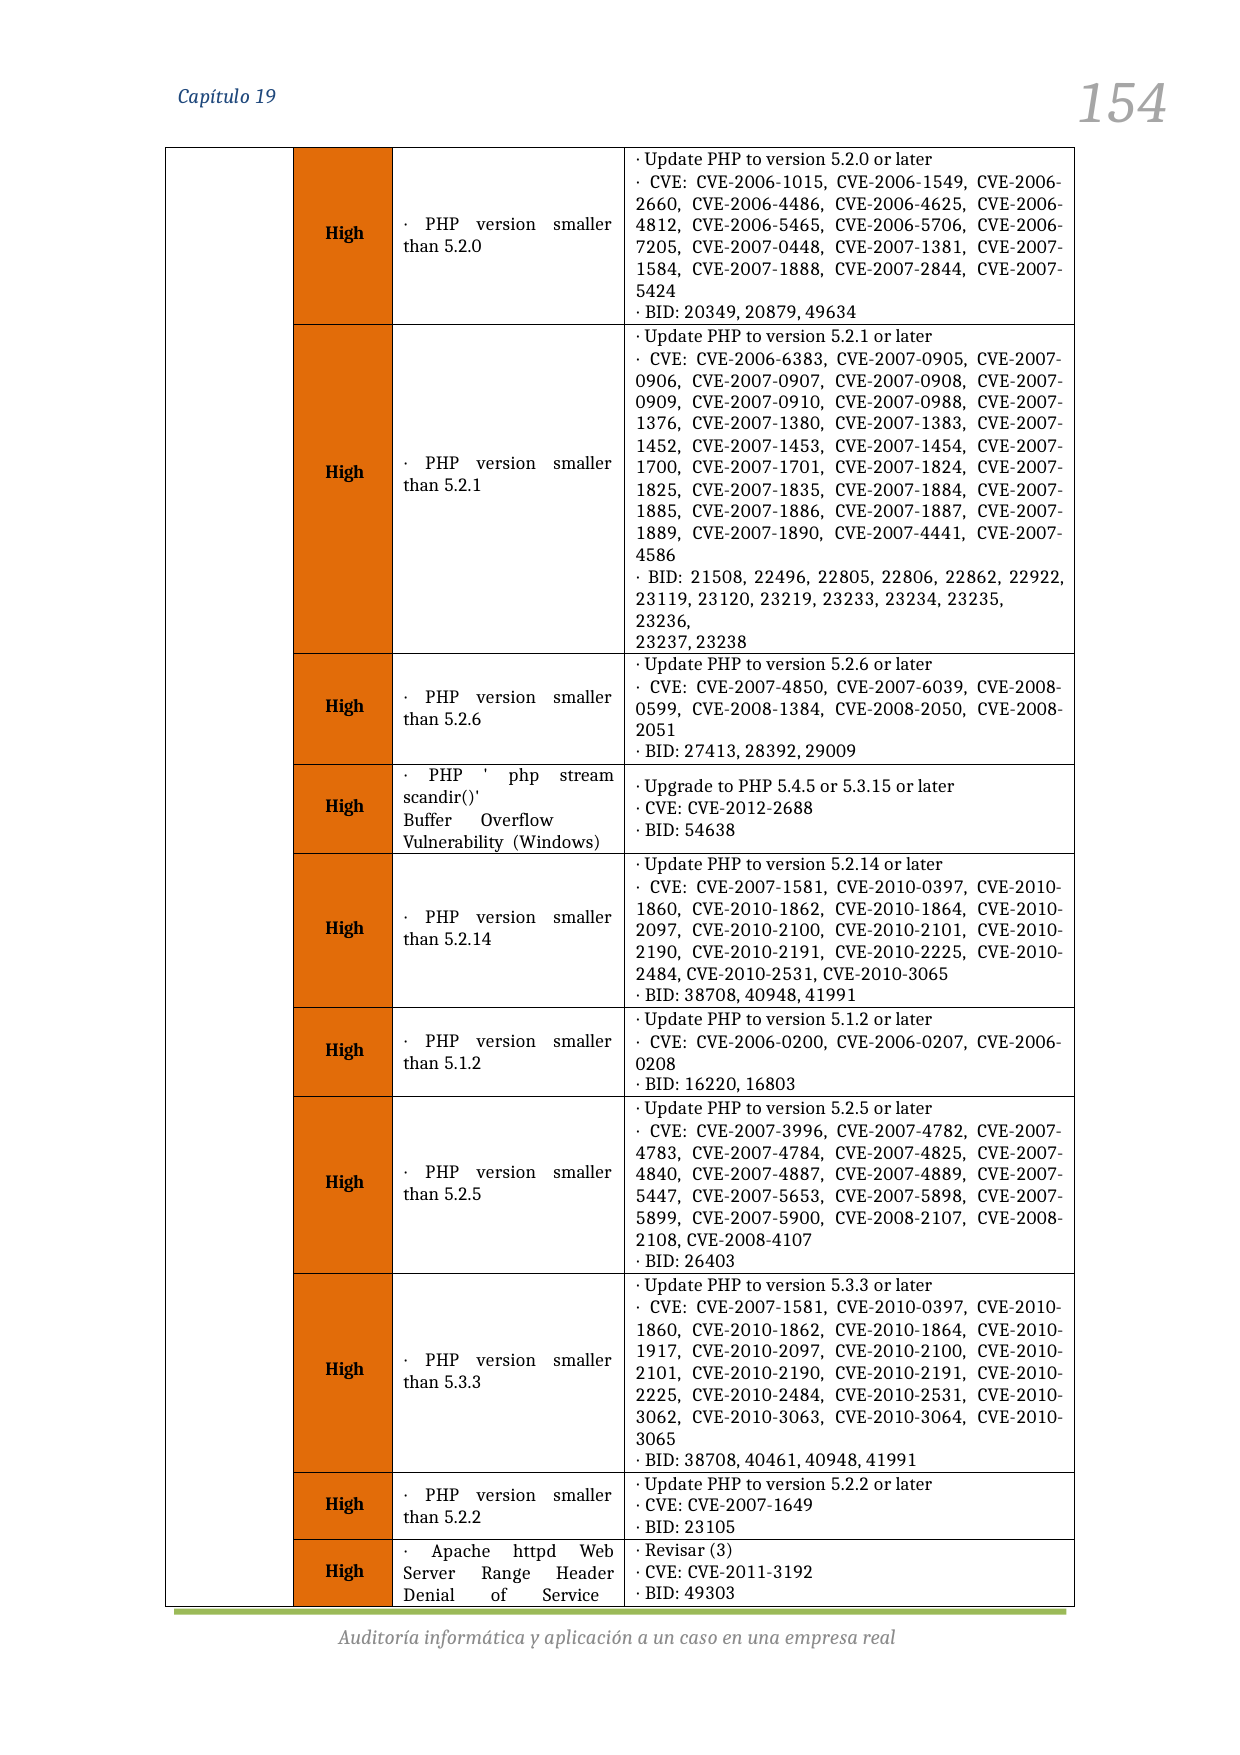

154
Capítulo 19
|  | High | · PHP version smaller than 5.2.0 | · Update PHP to version 5.2.0 or later · CVE: CVE-2006-1015, CVE-2006-1549, CVE-2006- 2660, CVE-2006-4486, CVE-2006-4625, CVE-2006- 4812, CVE-2006-5465, CVE-2006-5706, CVE-2006- 7205, CVE-2007-0448, CVE-2007-1381, CVE-2007- 1584, CVE-2007-1888, CVE-2007-2844, CVE-2007- 5424 · BID: 20349, 20879, 49634 |
| --- | --- | --- | --- |
|  | High | · PHP version smaller than 5.2.1 | · Update PHP to version 5.2.1 or later · CVE: CVE-2006-6383, CVE-2007-0905, CVE-2007- 0906, CVE-2007-0907, CVE-2007-0908, CVE-2007- 0909, CVE-2007-0910, CVE-2007-0988, CVE-2007- 1376, CVE-2007-1380, CVE-2007-1383, CVE-2007- 1452, CVE-2007-1453, CVE-2007-1454, CVE-2007- 1700, CVE-2007-1701, CVE-2007-1824, CVE-2007- 1825, CVE-2007-1835, CVE-2007-1884, CVE-2007- 1885, CVE-2007-1886, CVE-2007-1887, CVE-2007- 1889, CVE-2007-1890, CVE-2007-4441, CVE-2007- 4586 · BID: 21508, 22496, 22805, 22806, 22862, 22922, 23119, 23120, 23219, 23233, 23234, 23235, 23236, 23237, 23238 |
|  | High | · PHP version smaller than 5.2.6 | · Update PHP to version 5.2.6 or later · CVE: CVE-2007-4850, CVE-2007-6039, CVE-2008- 0599, CVE-2008-1384, CVE-2008-2050, CVE-2008- 2051 · BID: 27413, 28392, 29009 |
|  | High | · PHP ' php stream scandir()' Buffer Overflow Vulnerability (Windows) | · Upgrade to PHP 5.4.5 or 5.3.15 or later · CVE: CVE-2012-2688 · BID: 54638 |
|  | High | · PHP version smaller than 5.2.14 | · Update PHP to version 5.2.14 or later · CVE: CVE-2007-1581, CVE-2010-0397, CVE-2010- 1860, CVE-2010-1862, CVE-2010-1864, CVE-2010- 2097, CVE-2010-2100, CVE-2010-2101, CVE-2010- 2190, CVE-2010-2191, CVE-2010-2225, CVE-2010- 2484, CVE-2010-2531, CVE-2010-3065 · BID: 38708, 40948, 41991 |
|  | High | · PHP version smaller than 5.1.2 | · Update PHP to version 5.1.2 or later · CVE: CVE-2006-0200, CVE-2006-0207, CVE-2006- 0208 · BID: 16220, 16803 |
|  | High | · PHP version smaller than 5.2.5 | · Update PHP to version 5.2.5 or later · CVE: CVE-2007-3996, CVE-2007-4782, CVE-2007- 4783, CVE-2007-4784, CVE-2007-4825, CVE-2007- 4840, CVE-2007-4887, CVE-2007-4889, CVE-2007- 5447, CVE-2007-5653, CVE-2007-5898, CVE-2007- 5899, CVE-2007-5900, CVE-2008-2107, CVE-2008- 2108, CVE-2008-4107 · BID: 26403 |
|  | High | · PHP version smaller than 5.3.3 | · Update PHP to version 5.3.3 or later · CVE: CVE-2007-1581, CVE-2010-0397, CVE-2010- 1860, CVE-2010-1862, CVE-2010-1864, CVE-2010- 1917, CVE-2010-2097, CVE-2010-2100, CVE-2010- 2101, CVE-2010-2190, CVE-2010-2191, CVE-2010- 2225, CVE-2010-2484, CVE-2010-2531, CVE-2010- 3062, CVE-2010-3063, CVE-2010-3064, CVE-2010- 3065 · BID: 38708, 40461, 40948, 41991 |
|  | High | · PHP version smaller than 5.2.2 | · Update PHP to version 5.2.2 or later · CVE: CVE-2007-1649 · BID: 23105 |
|  | High | · Apache httpd Web Server Range Header Denial of Service | · Revisar (3) · CVE: CVE-2011-3192 · BID: 49303 |

Auditoría informática y aplicación a un caso en una empresa real